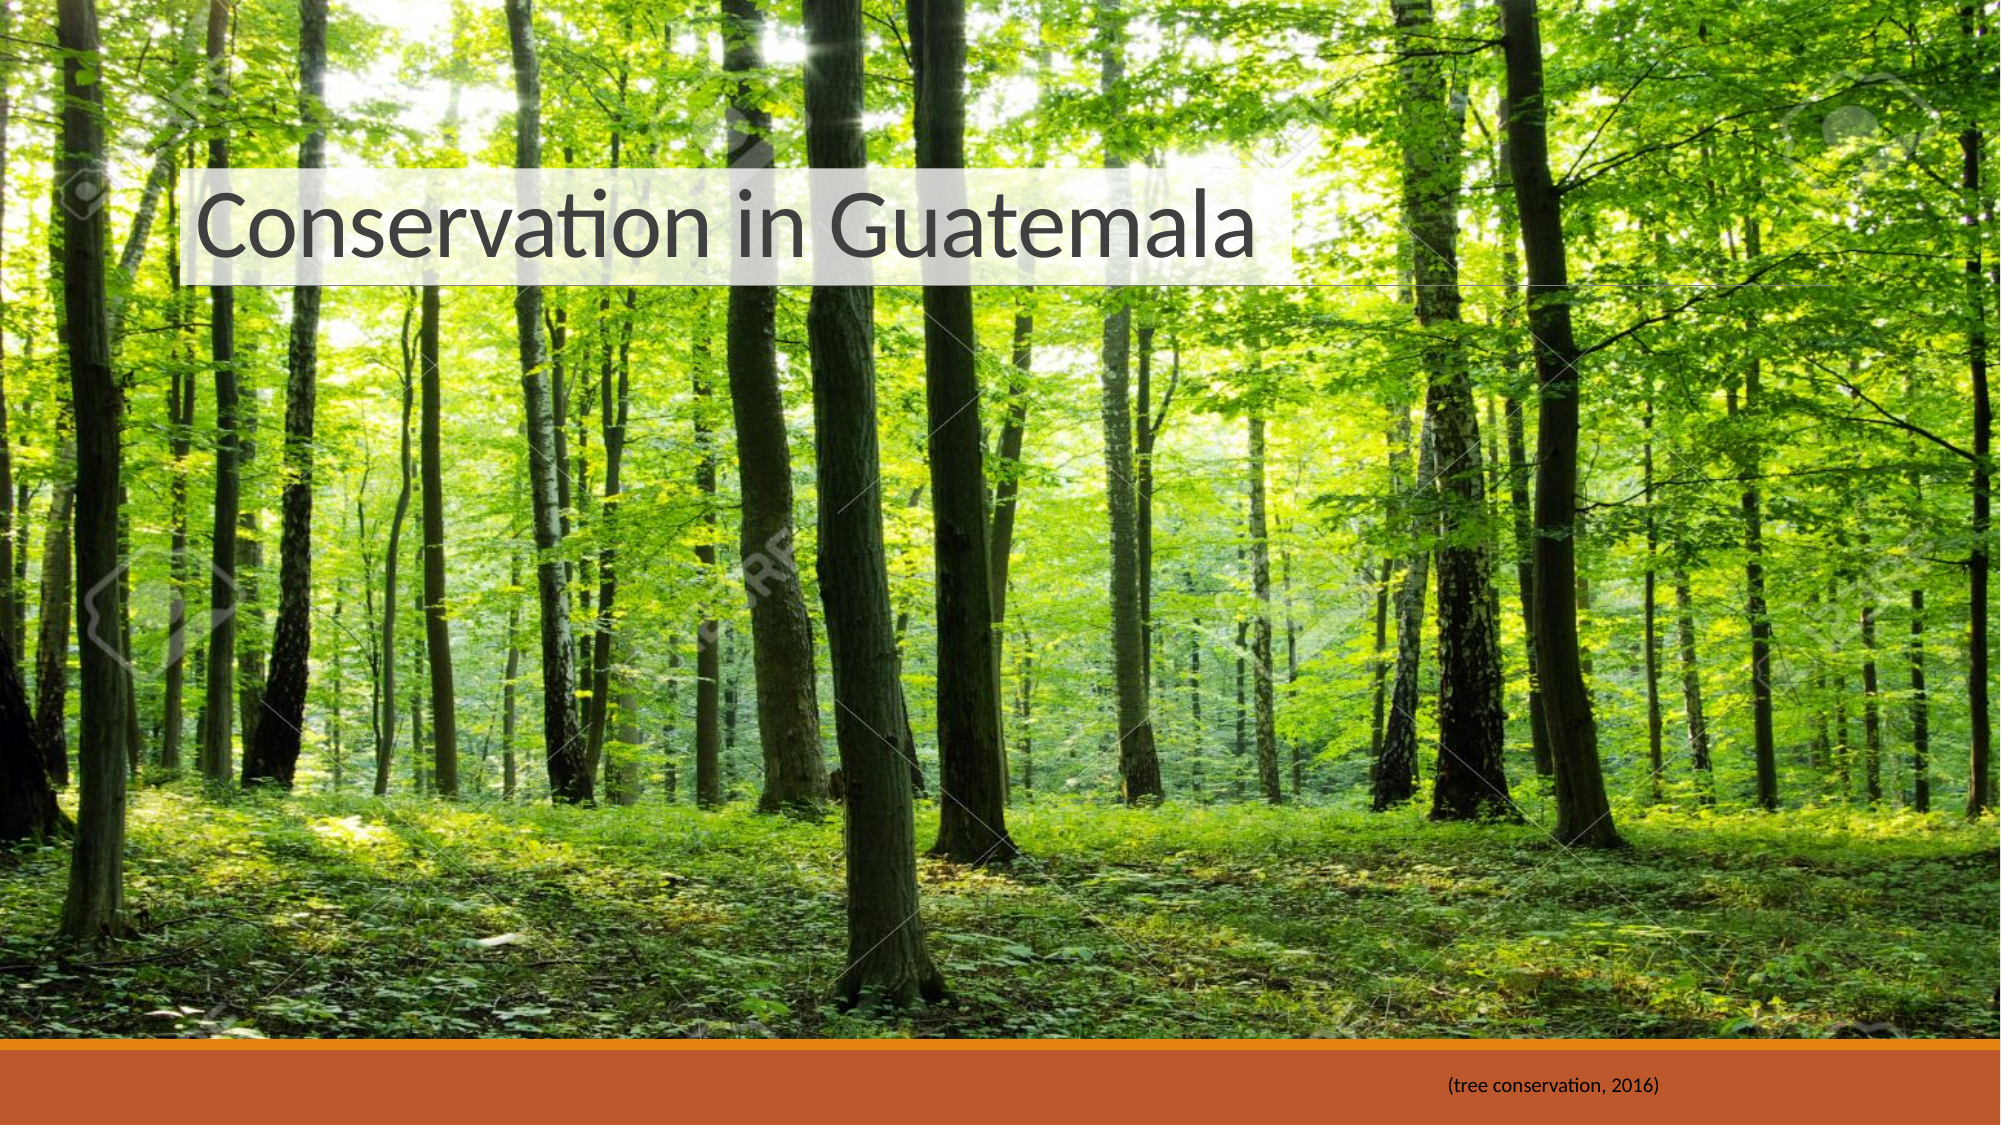

# Conservation in Guatemala
(tree conservation, 2016)